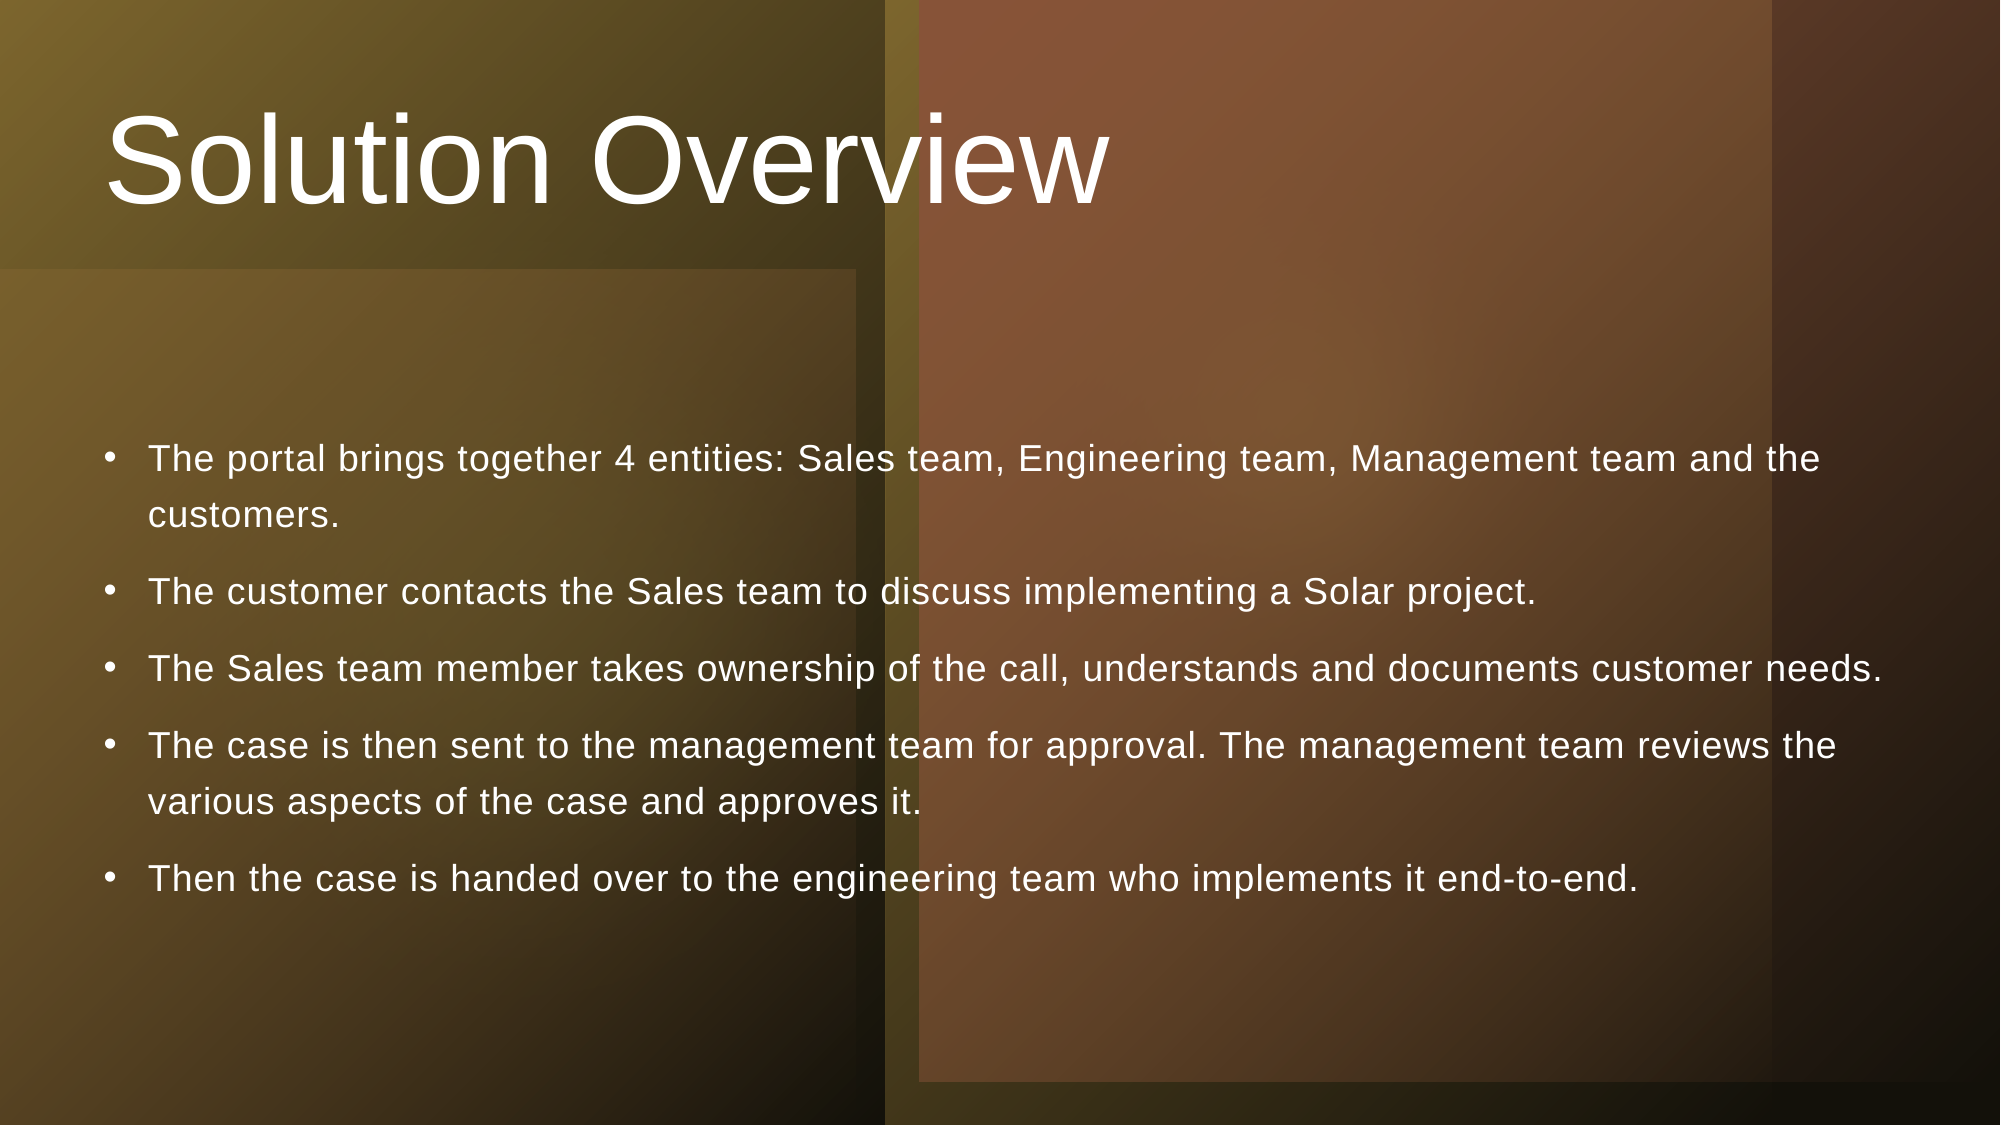

# Solution Overview
The portal brings together 4 entities: Sales team, Engineering team, Management team and the customers.
The customer contacts the Sales team to discuss implementing a Solar project.
The Sales team member takes ownership of the call, understands and documents customer needs.
The case is then sent to the management team for approval. The management team reviews the various aspects of the case and approves it.
Then the case is handed over to the engineering team who implements it end-to-end.